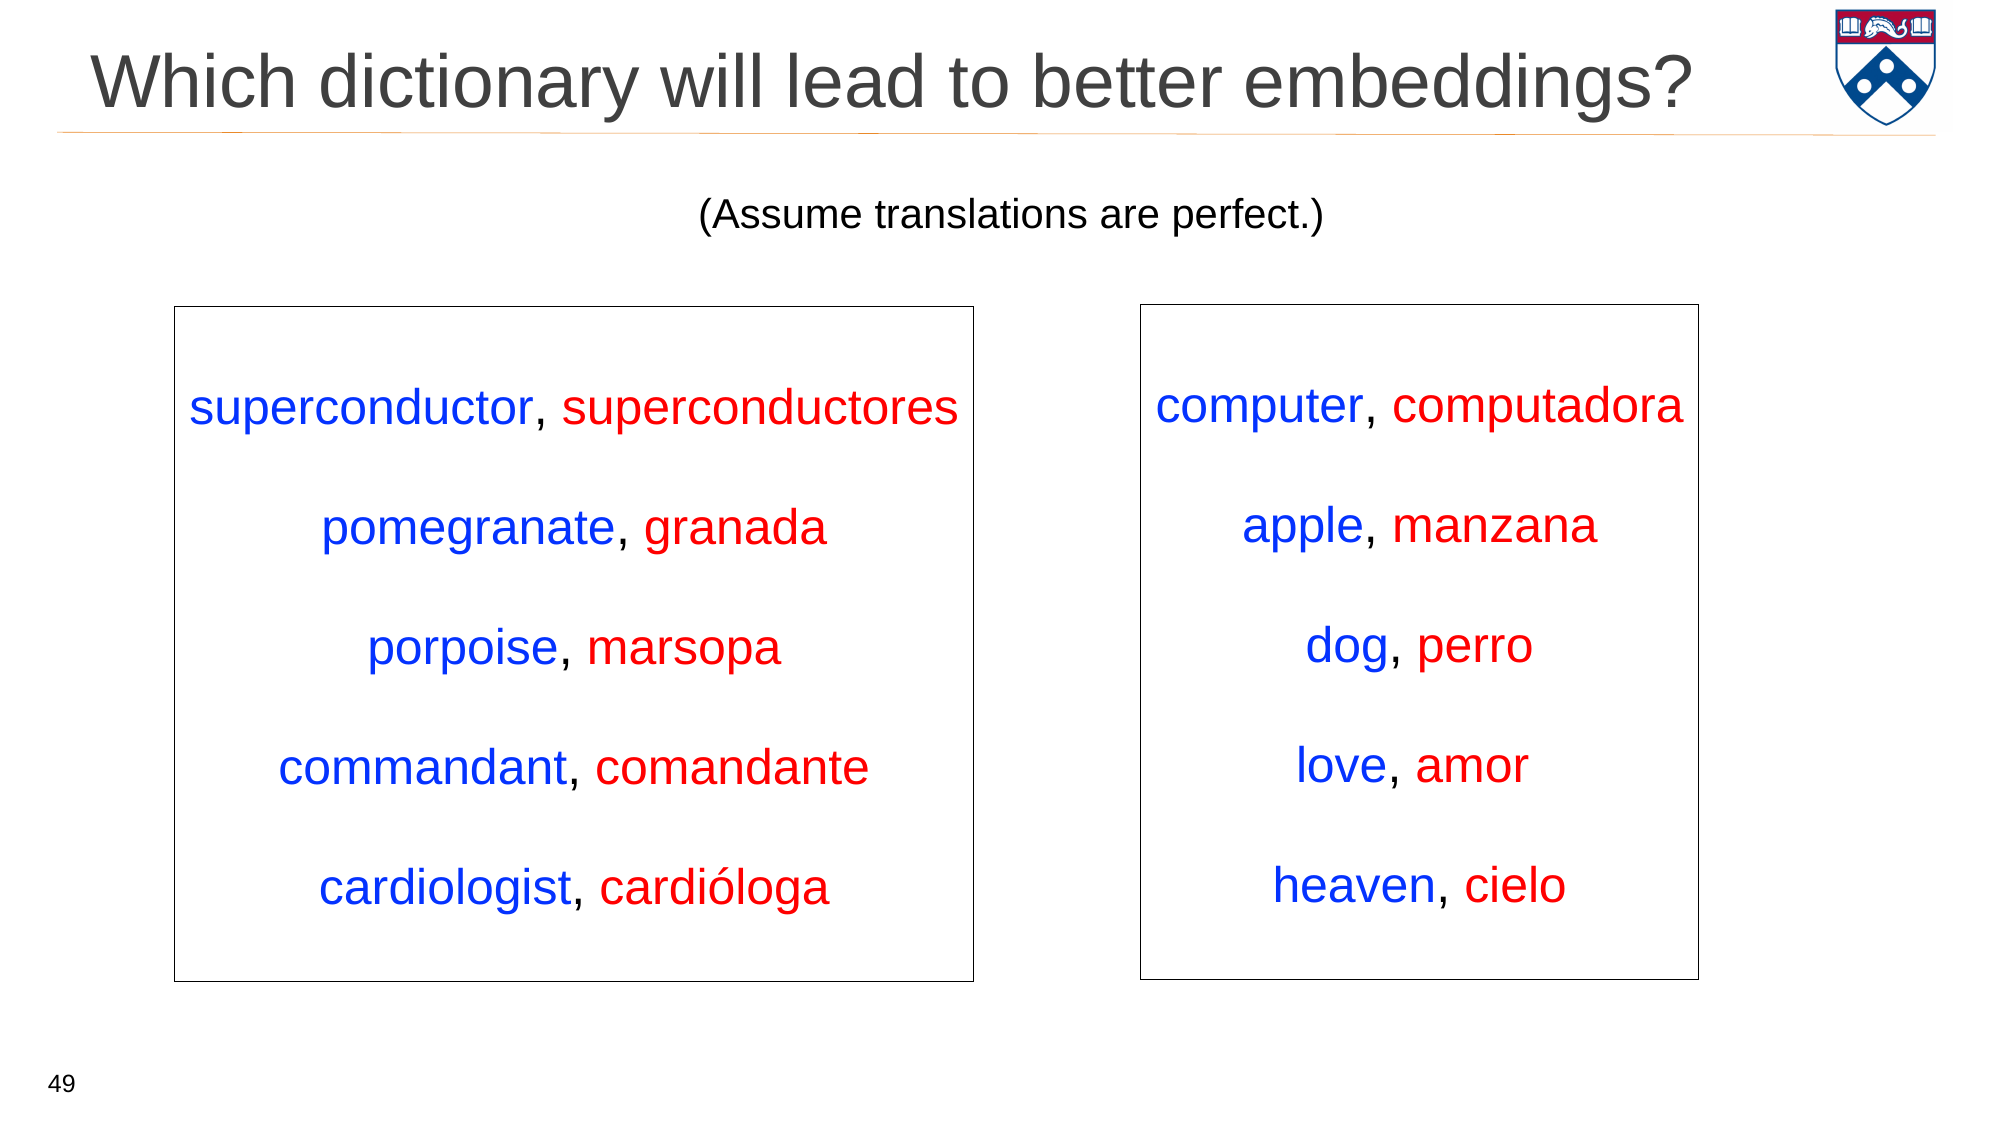

# Which dictionary will lead to better embeddings?
(Assume translations are perfect.)

computer, computadora

apple, manzana

dog, perro

love, amor

heaven, cielo

superconductor, superconductores

pomegranate, granada

porpoise, marsopa

commandant, comandante

cardiologist, cardióloga

49